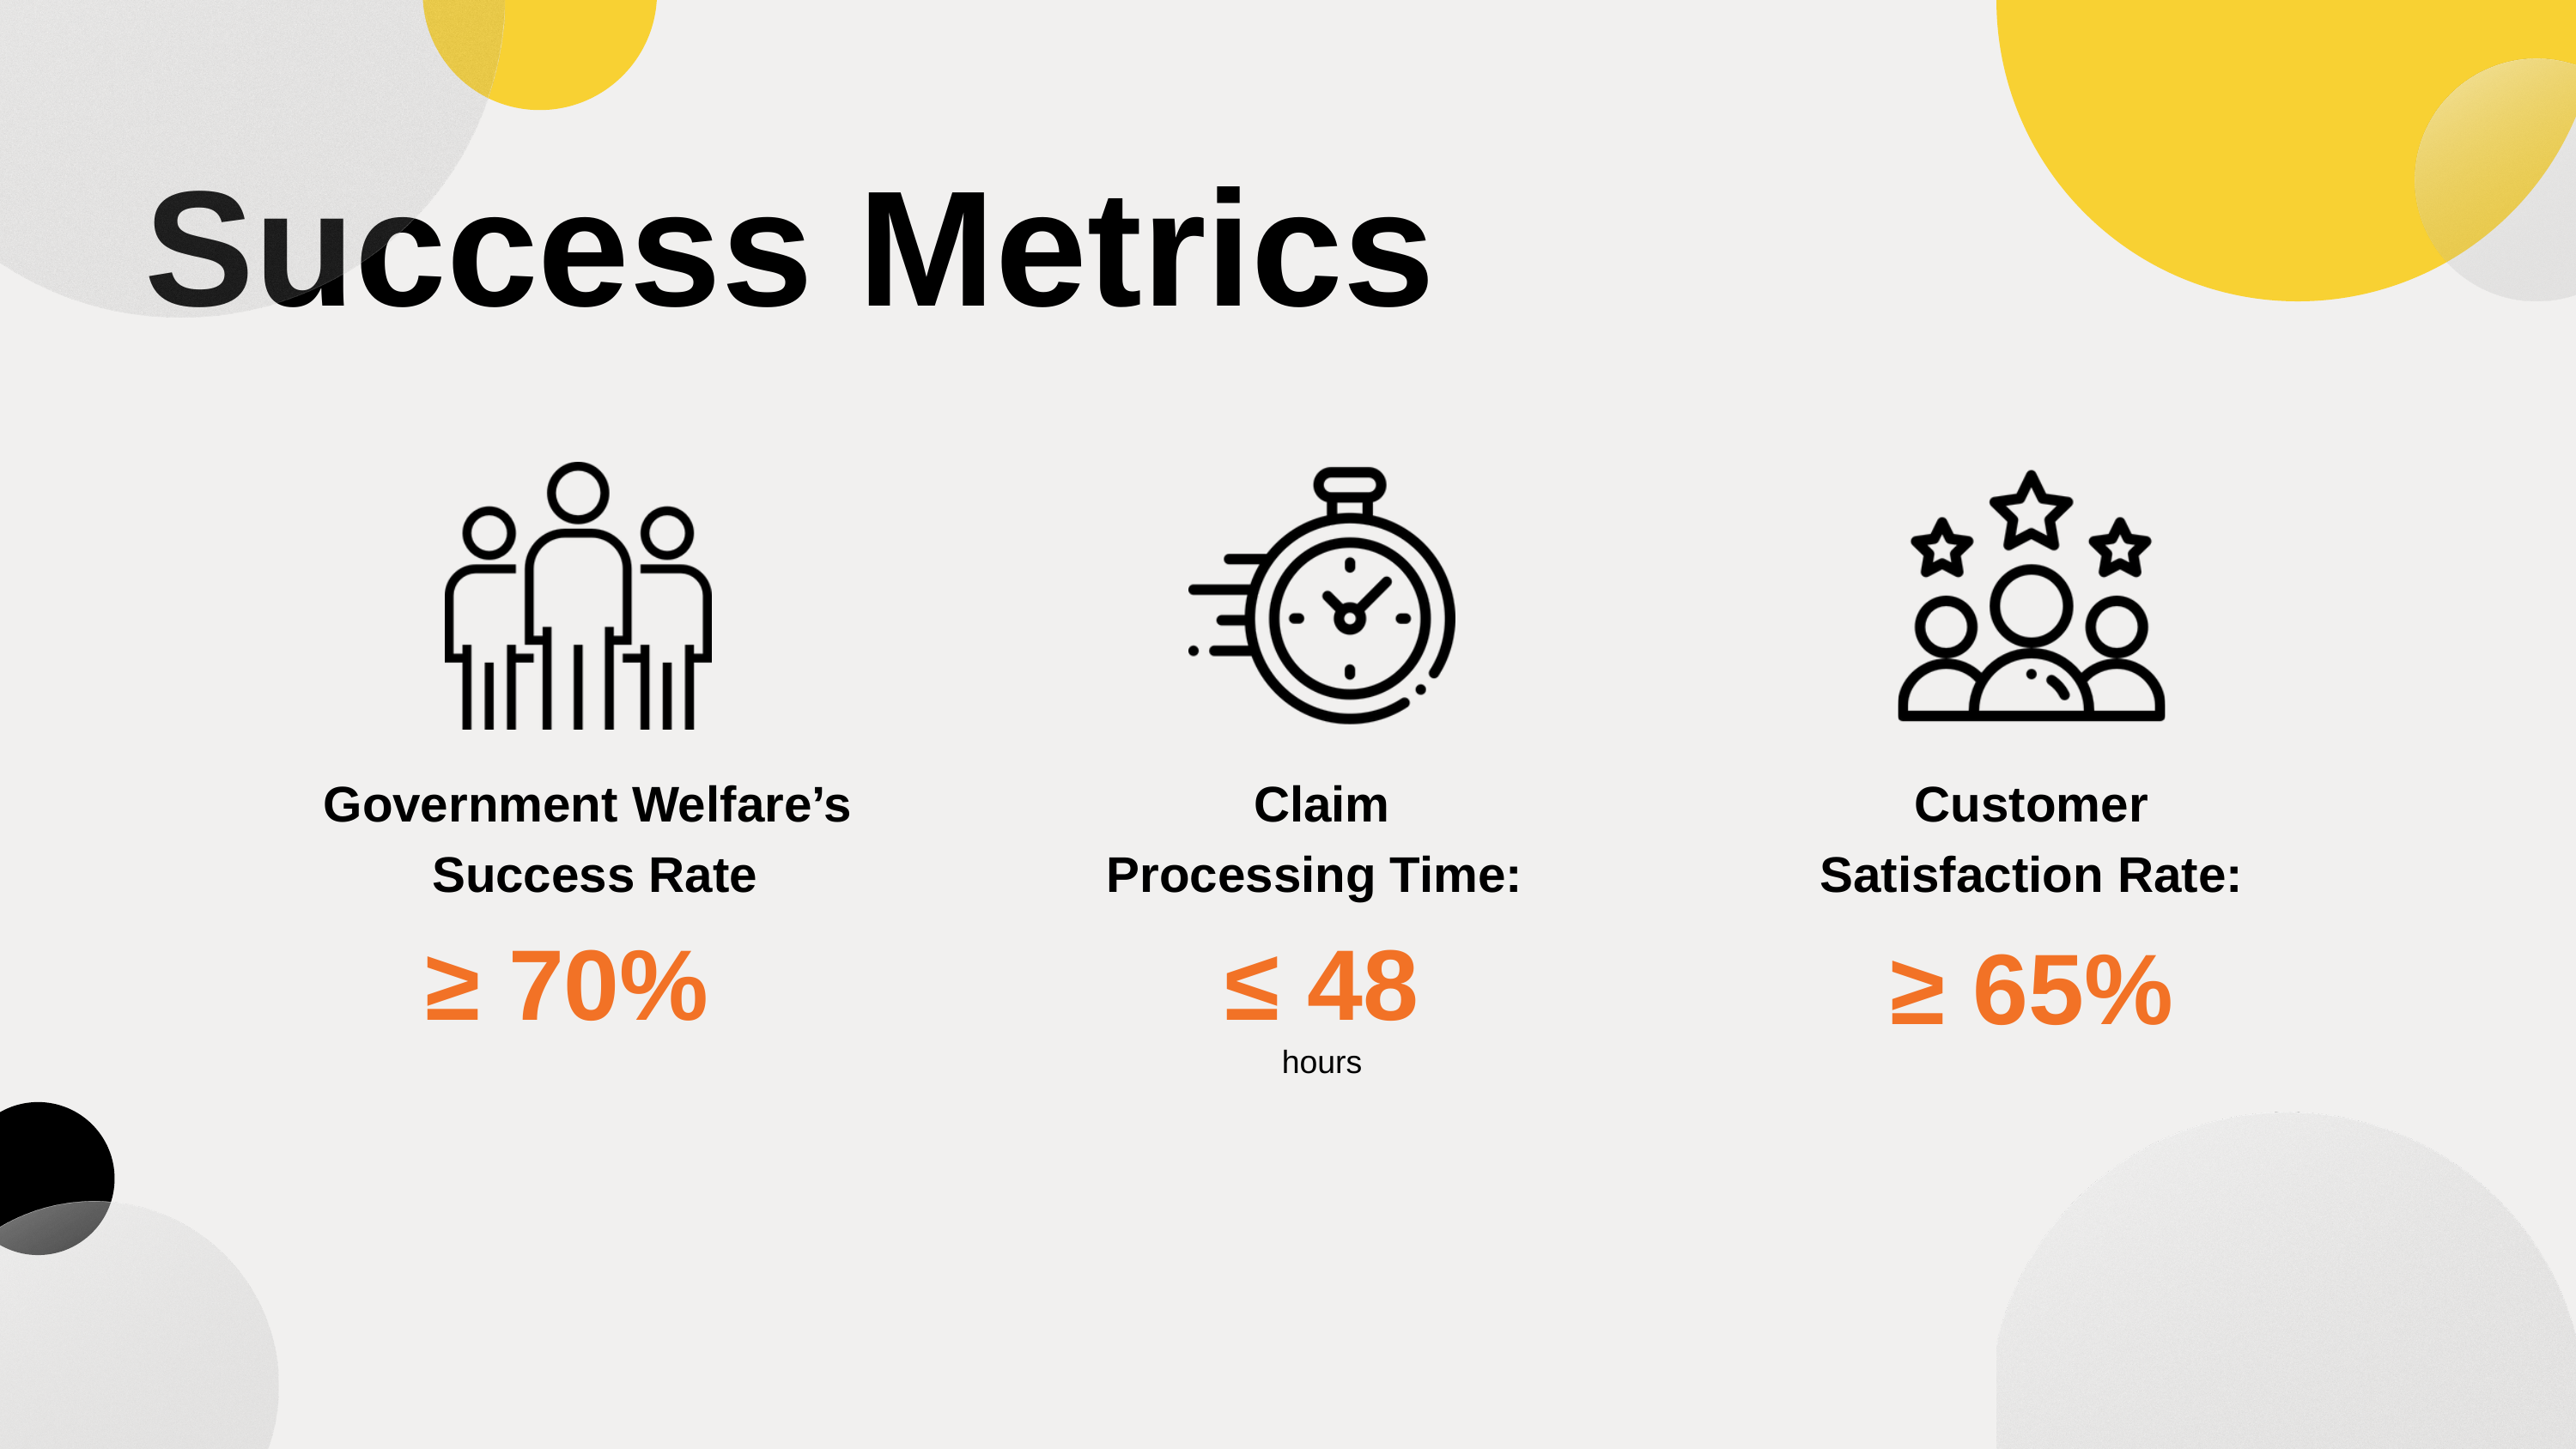

Success Metrics

Government Welfare’s  Success Rate
Claim
Processing Time:
Customer
Satisfaction Rate:
≥ 70%
≤ 48
≥ 65%
hours